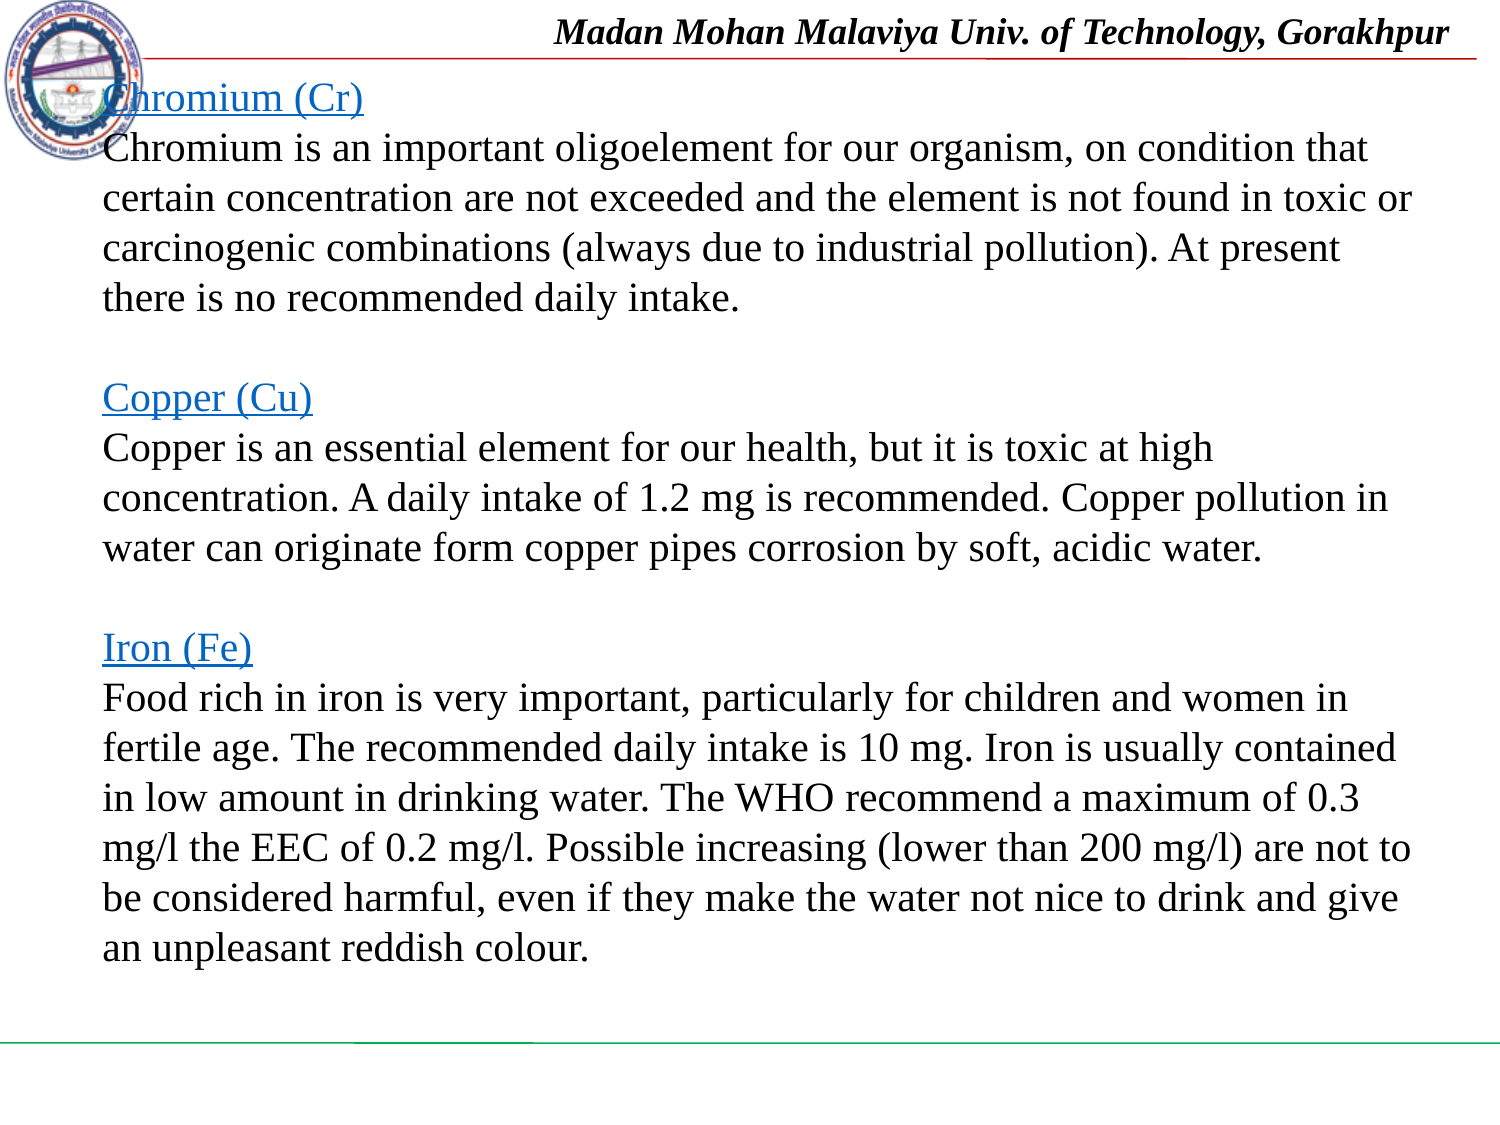

Chromium (Cr)
Chromium is an important oligoelement for our organism, on condition that certain concentration are not exceeded and the element is not found in toxic or carcinogenic combinations (always due to industrial pollution). At present there is no recommended daily intake.
Copper (Cu)
Copper is an essential element for our health, but it is toxic at high concentration. A daily intake of 1.2 mg is recommended. Copper pollution in water can originate form copper pipes corrosion by soft, acidic water.
Iron (Fe)
Food rich in iron is very important, particularly for children and women in fertile age. The recommended daily intake is 10 mg. Iron is usually contained in low amount in drinking water. The WHO recommend a maximum of 0.3 mg/l the EEC of 0.2 mg/l. Possible increasing (lower than 200 mg/l) are not to be considered harmful, even if they make the water not nice to drink and give an unpleasant reddish colour.